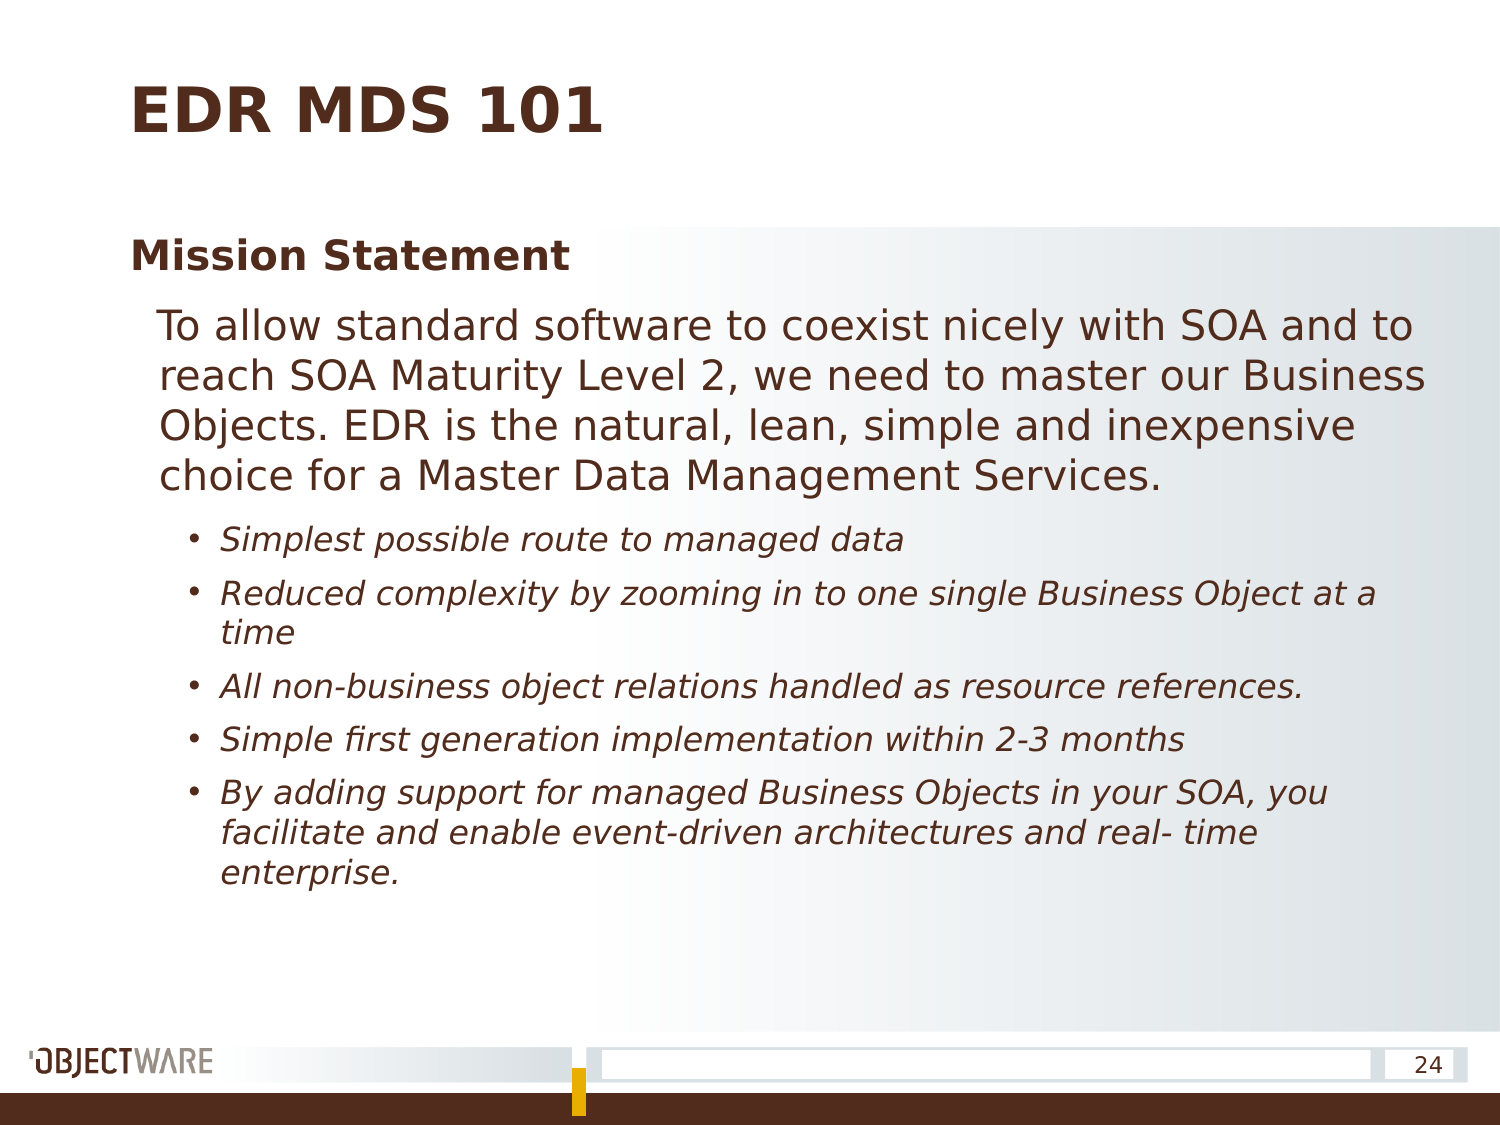

# EDR MDS 101
Mission Statement
  To allow standard software to coexist nicely with SOA and to reach SOA Maturity Level 2, we need to master our Business Objects.‏ EDR is the natural, lean, simple and inexpensive choice for a Master Data Management Services.
Simplest possible route to managed data
Reduced complexity by zooming in to one single Business Object at a time
All non-business object relations handled as resource references.
Simple first generation implementation within 2-3 months
By adding support for managed Business Objects in your SOA, you facilitate and enable event-driven architectures and real- time enterprise.

24